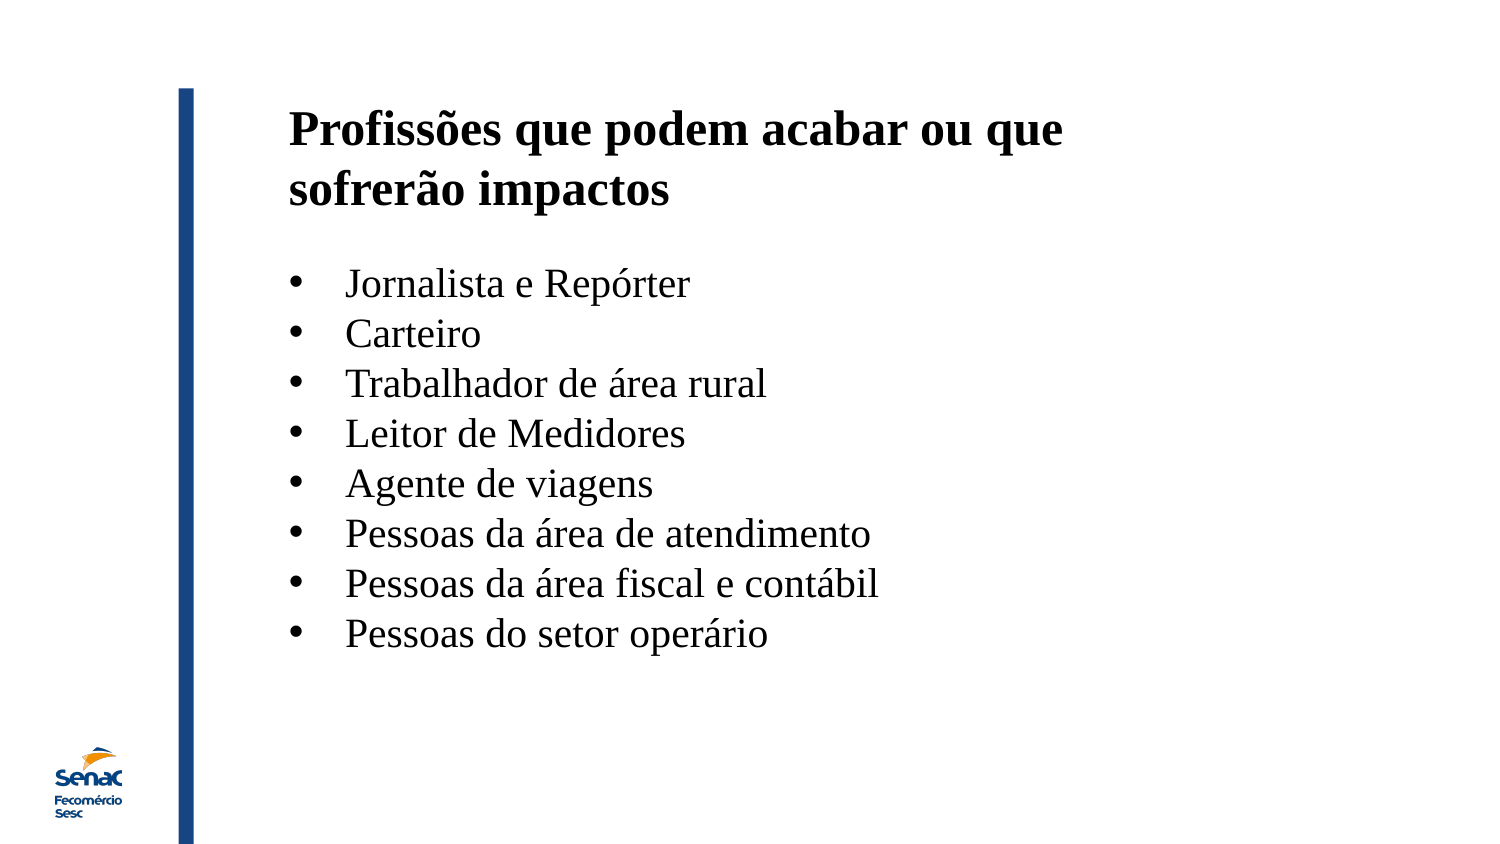

Profissões que podem acabar ou que sofrerão impactos
Jornalista e Repórter
Carteiro
Trabalhador de área rural
Leitor de Medidores
Agente de viagens
Pessoas da área de atendimento
Pessoas da área fiscal e contábil
Pessoas do setor operário